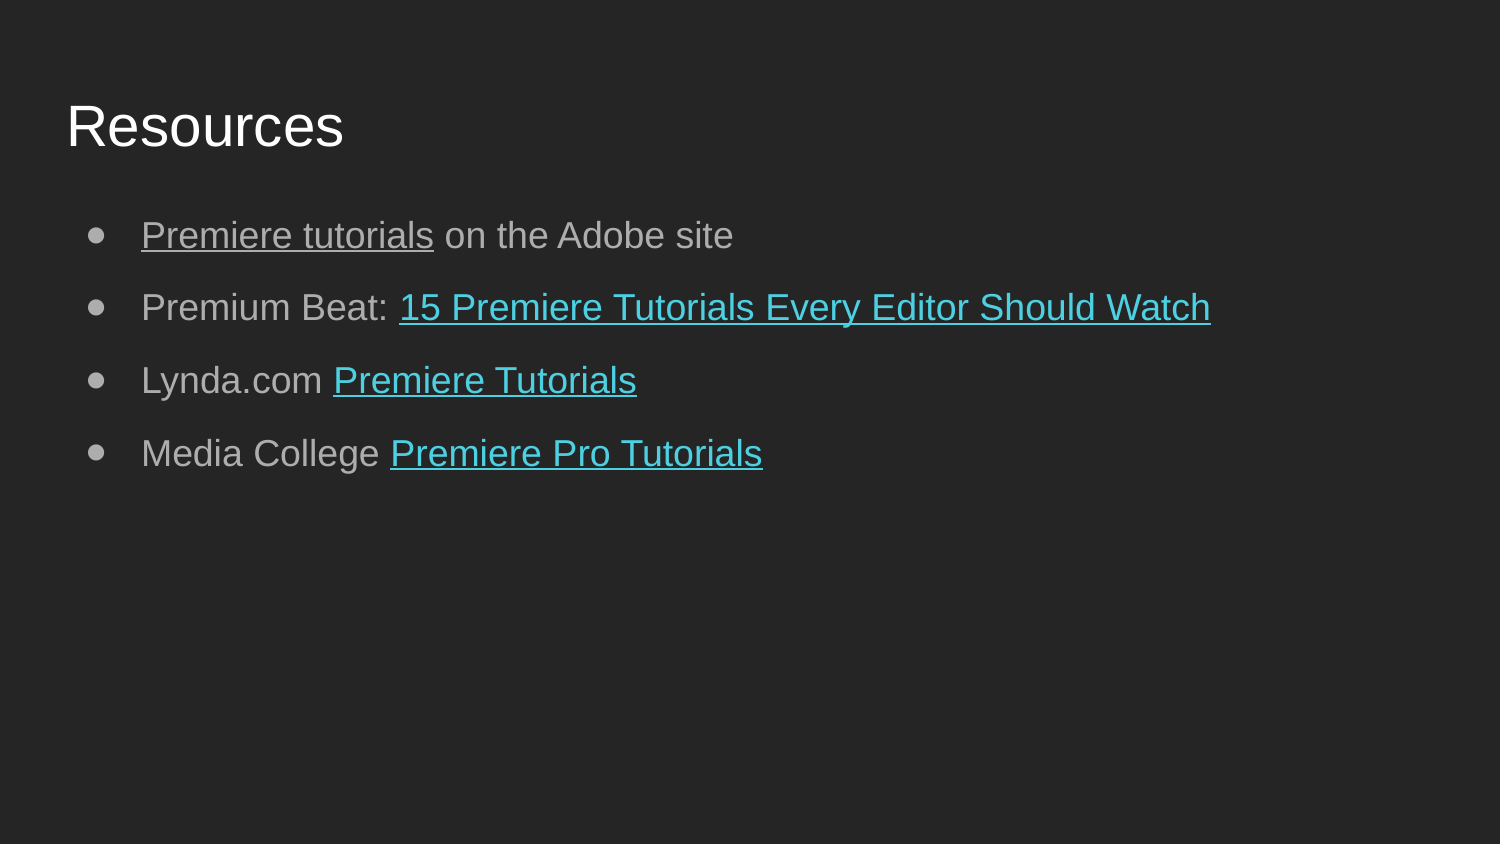

# Resources
Premiere tutorials on the Adobe site
Premium Beat: 15 Premiere Tutorials Every Editor Should Watch
Lynda.com Premiere Tutorials
Media College Premiere Pro Tutorials